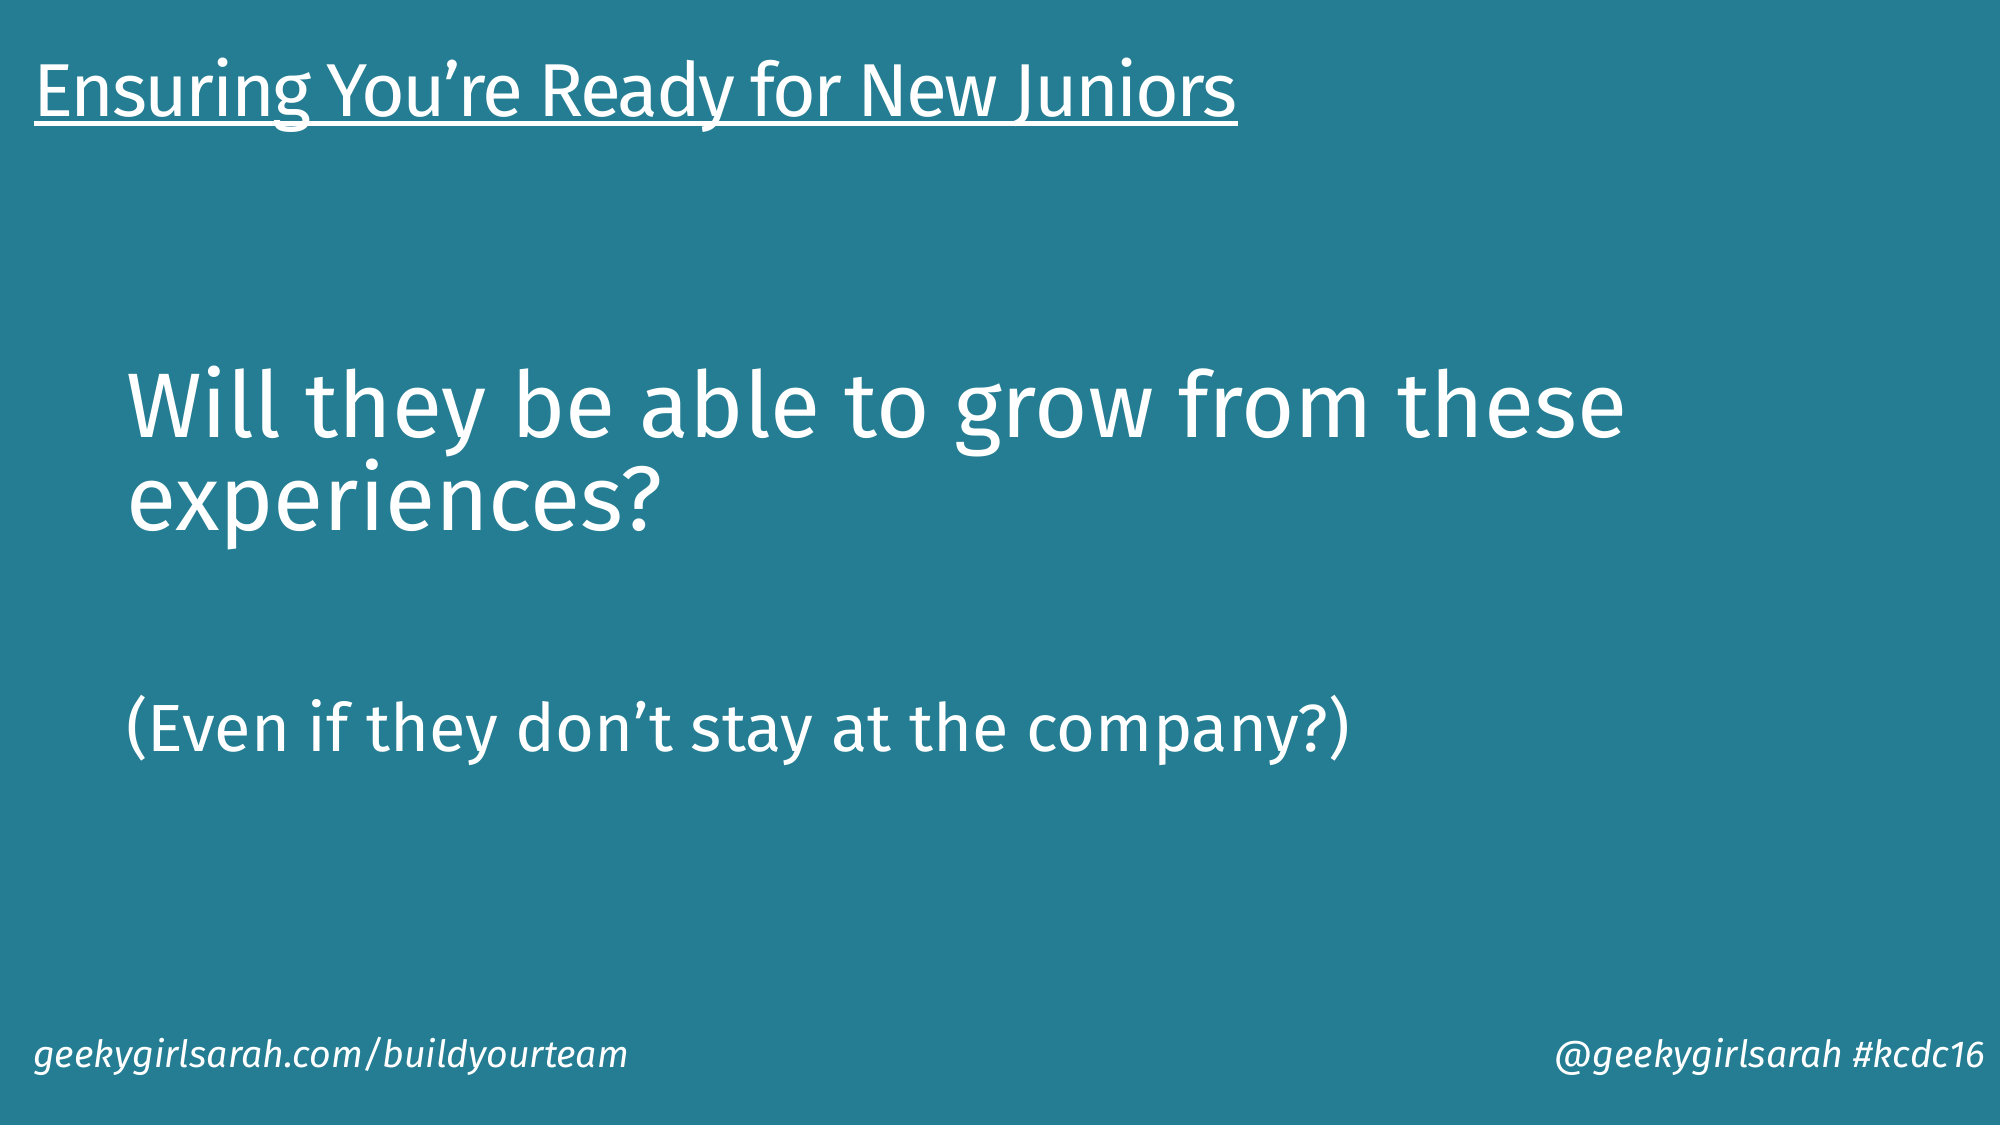

# Ensuring You’re Ready for New Juniors
Will they be able to grow from these experiences?

(Even if they don’t stay at the company?)